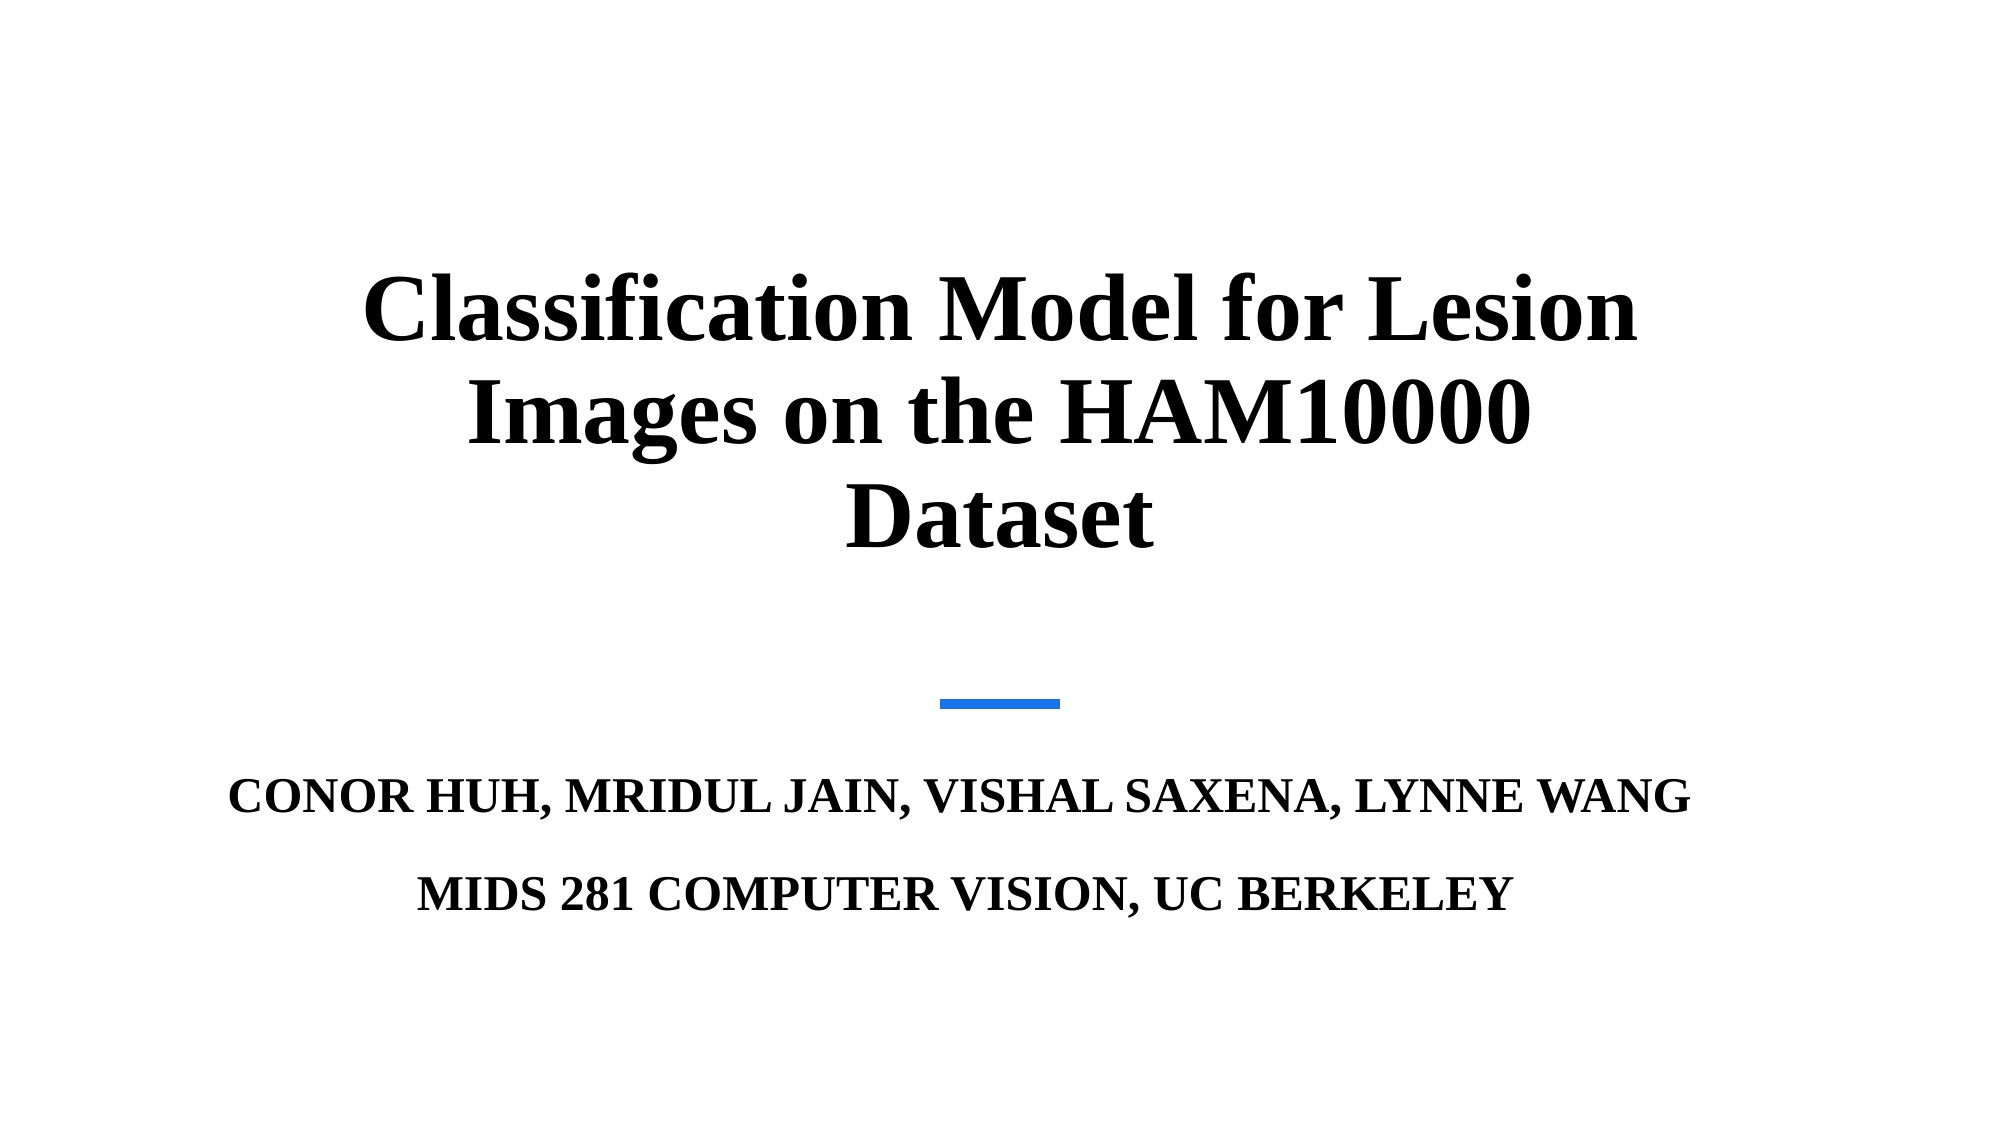

# Classification Model for Lesion Images on the HAM10000 Dataset
CONOR HUH, MRIDUL JAIN, VISHAL SAXENA, LYNNE WANG
MIDS 281 COMPUTER VISION, UC BERKELEY